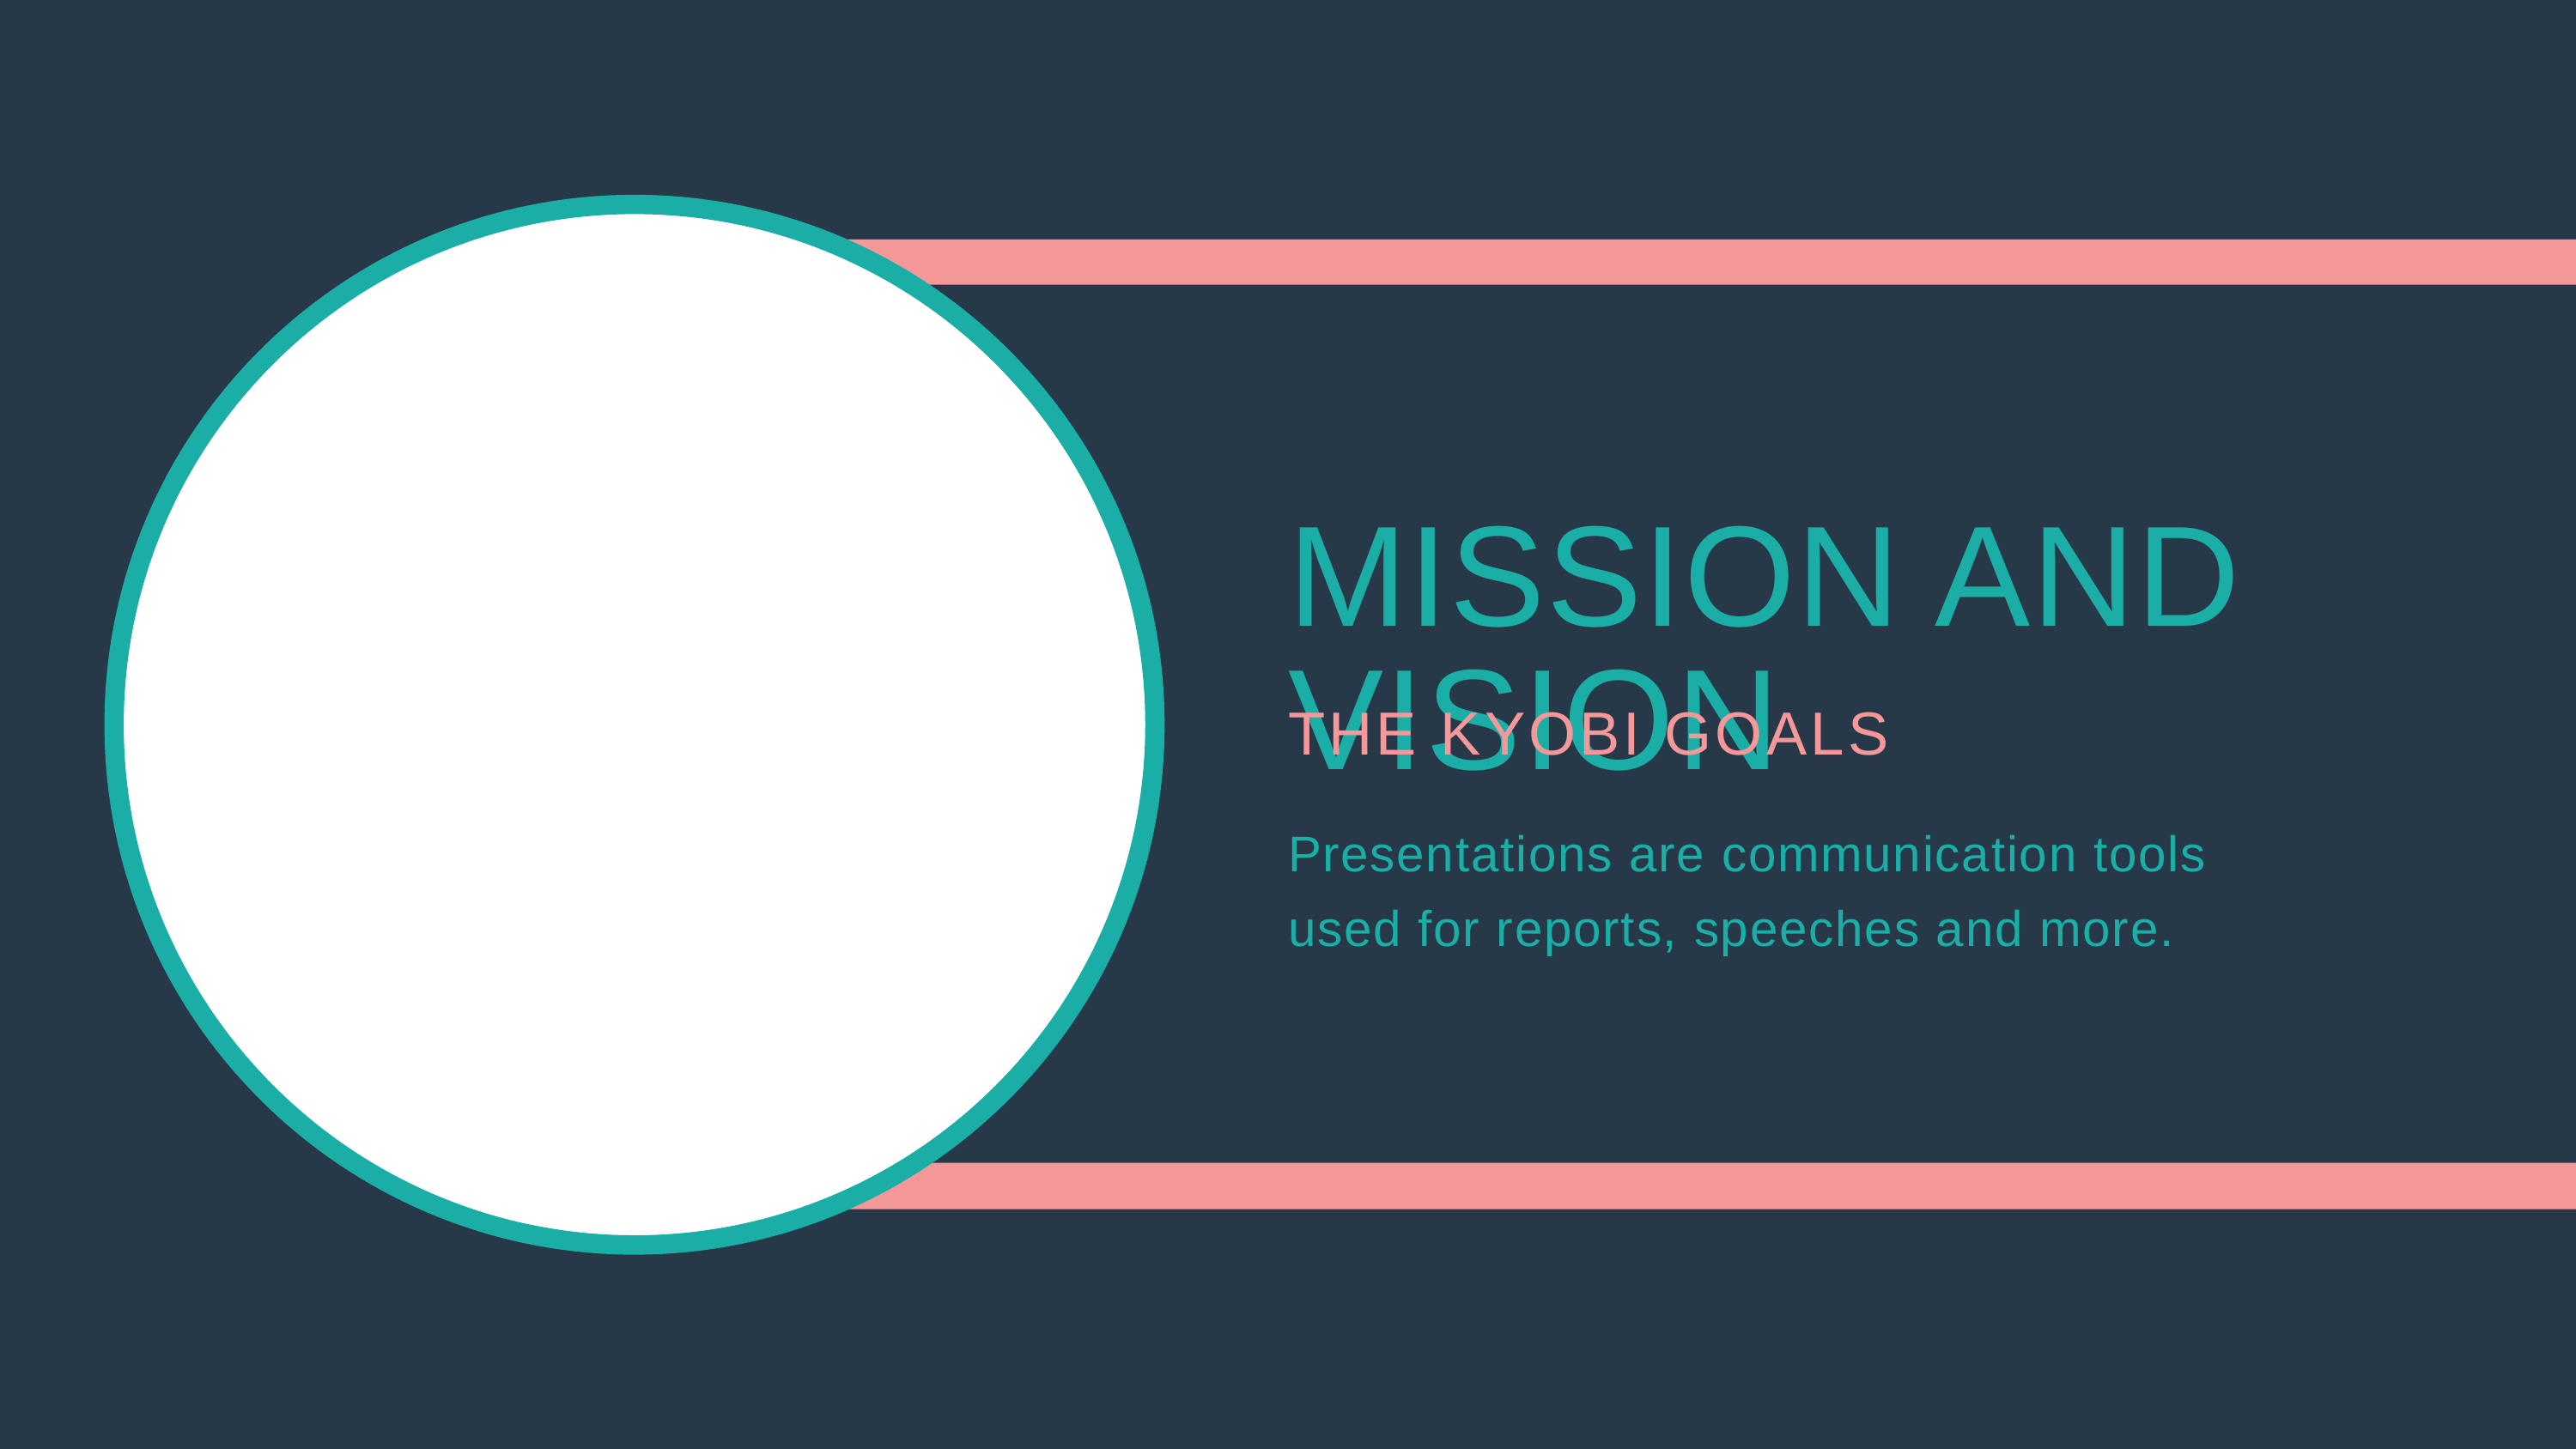

MISSION AND VISION
THE KYOBI GOALS
Presentations are communication tools used for reports, speeches and more.